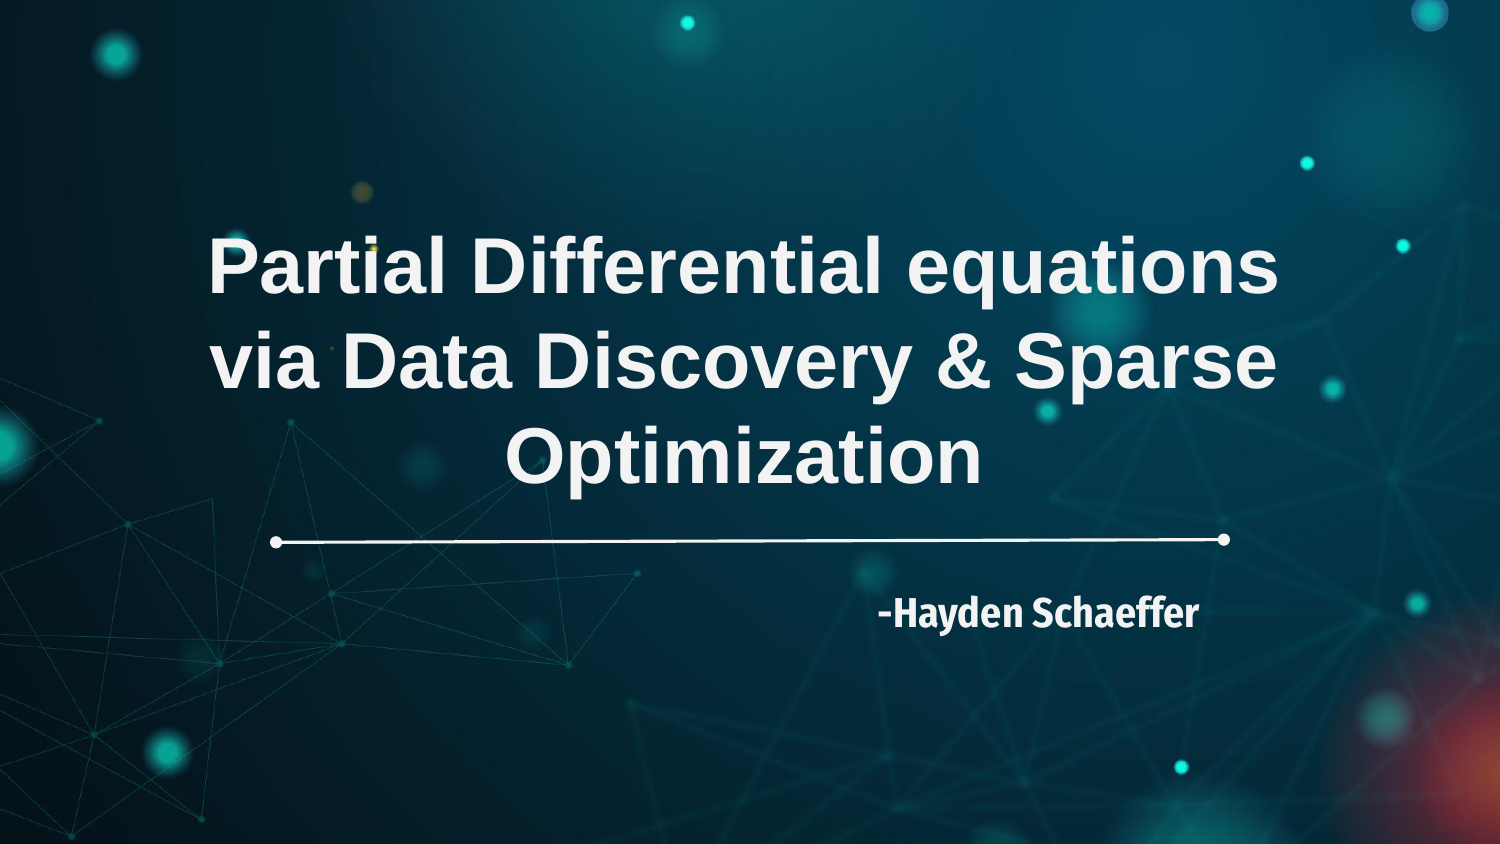

Partial Differential equations via Data Discovery & Sparse Optimization
-Hayden Schaeffer